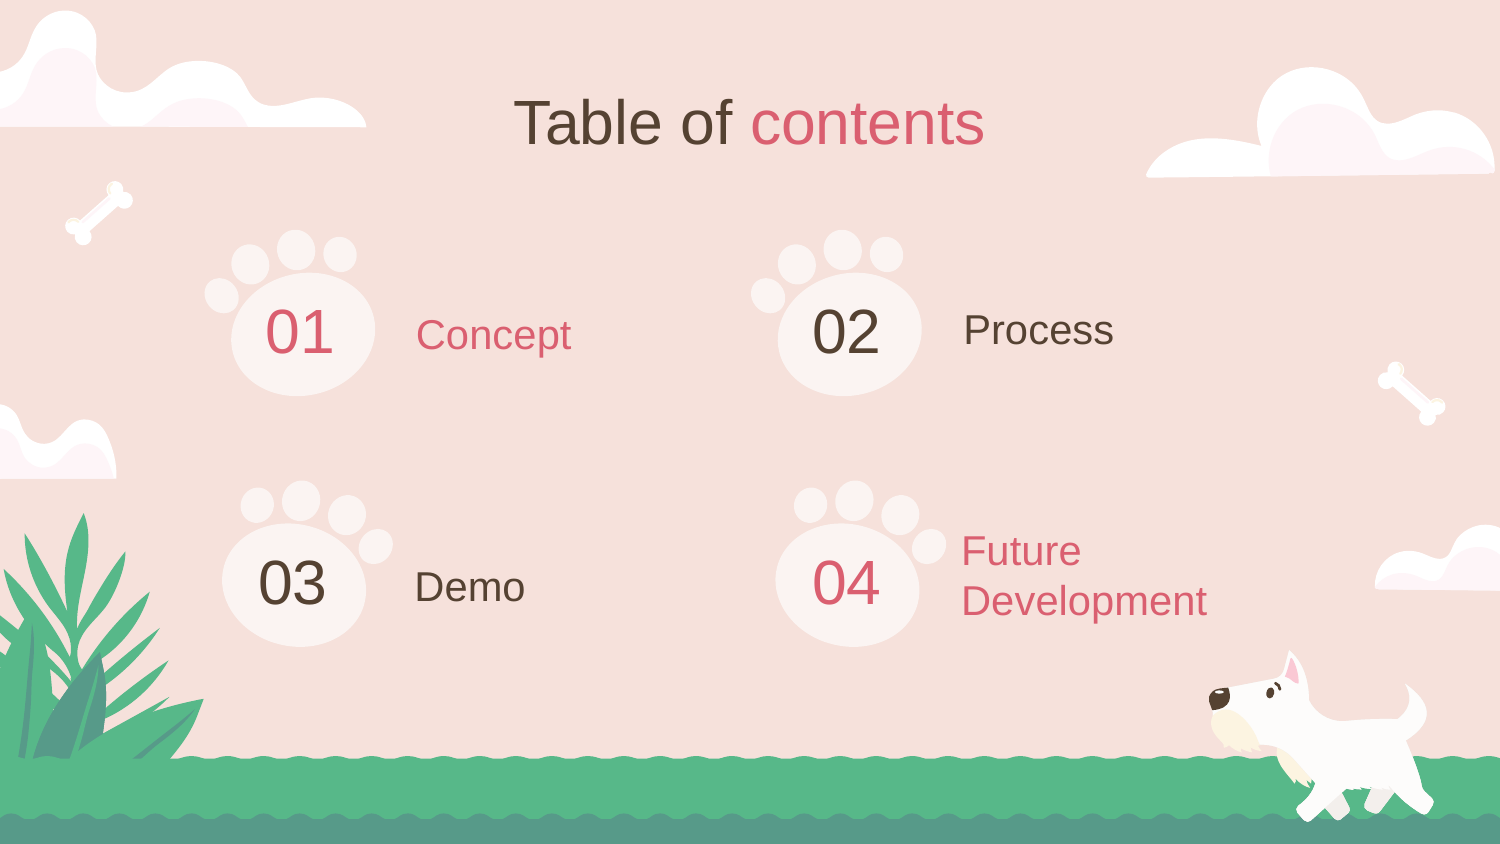

Table of contents

01
02
Process
# Concept

03
04
Future Development
Demo